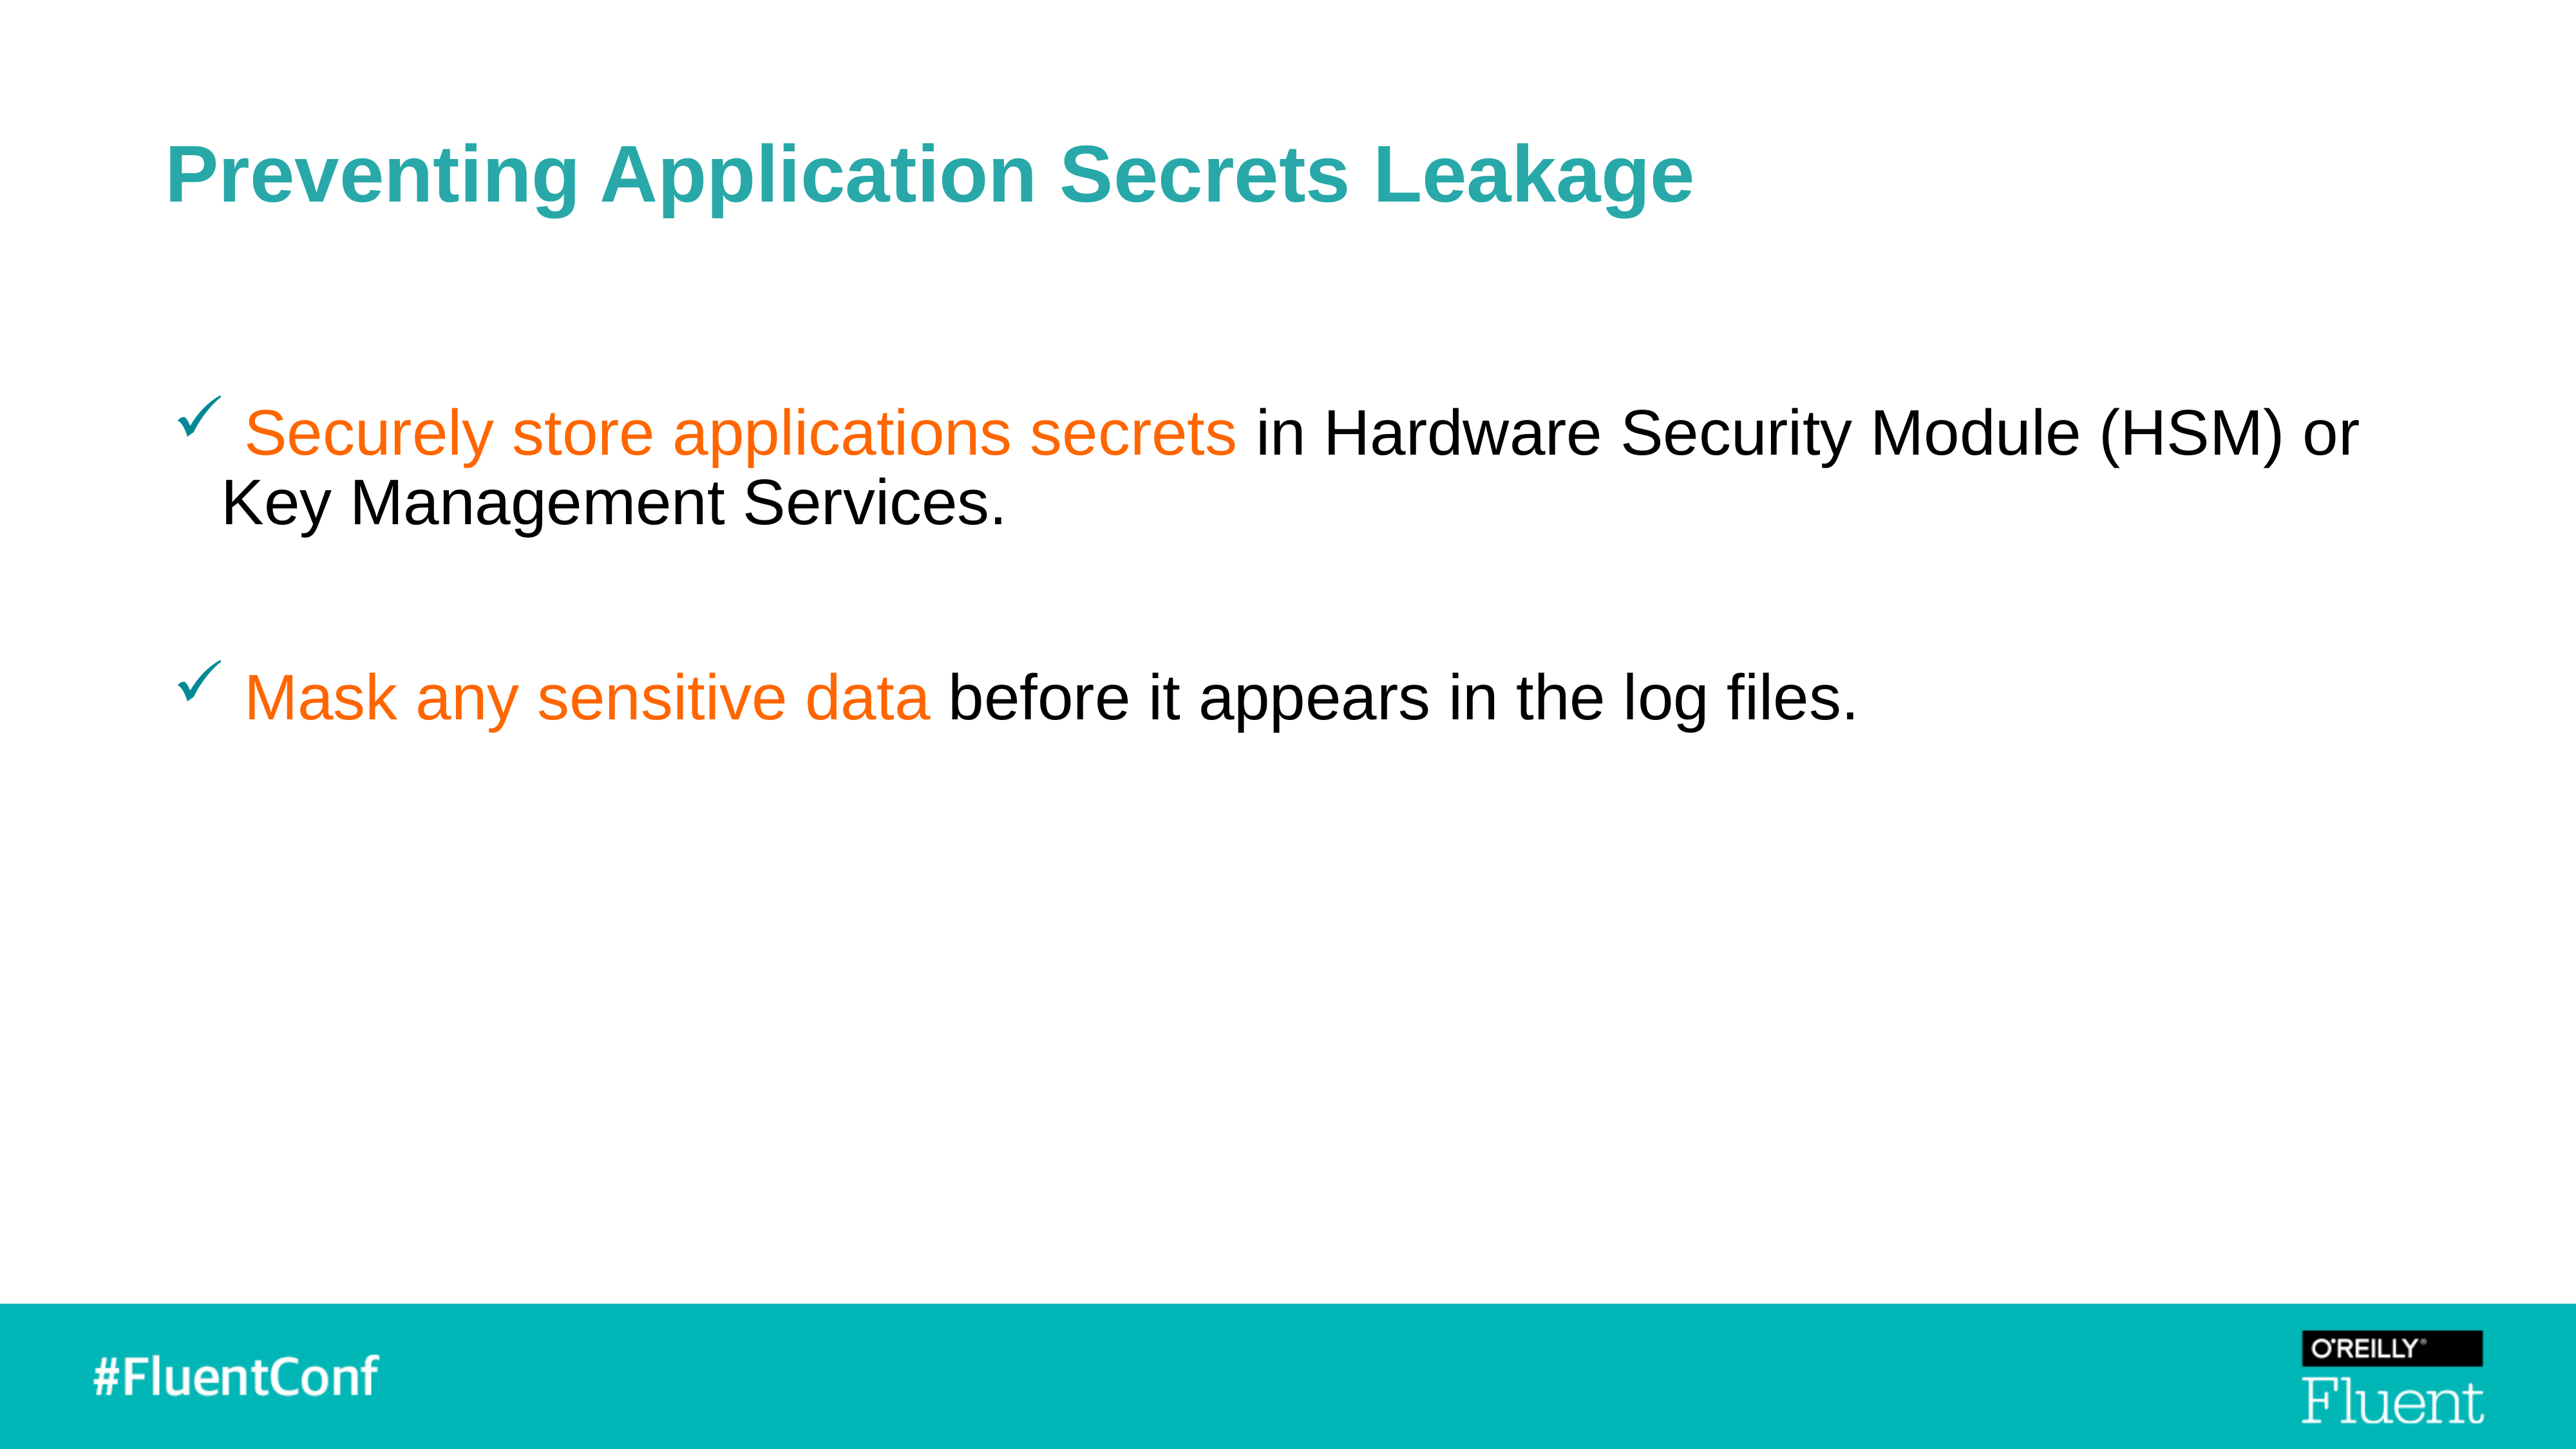

# Preventing Application Secrets Leakage

 Securely store applications secrets in Hardware Security Module (HSM) or Key Management Services.

 Mask any sensitive data before it appears in the log files.